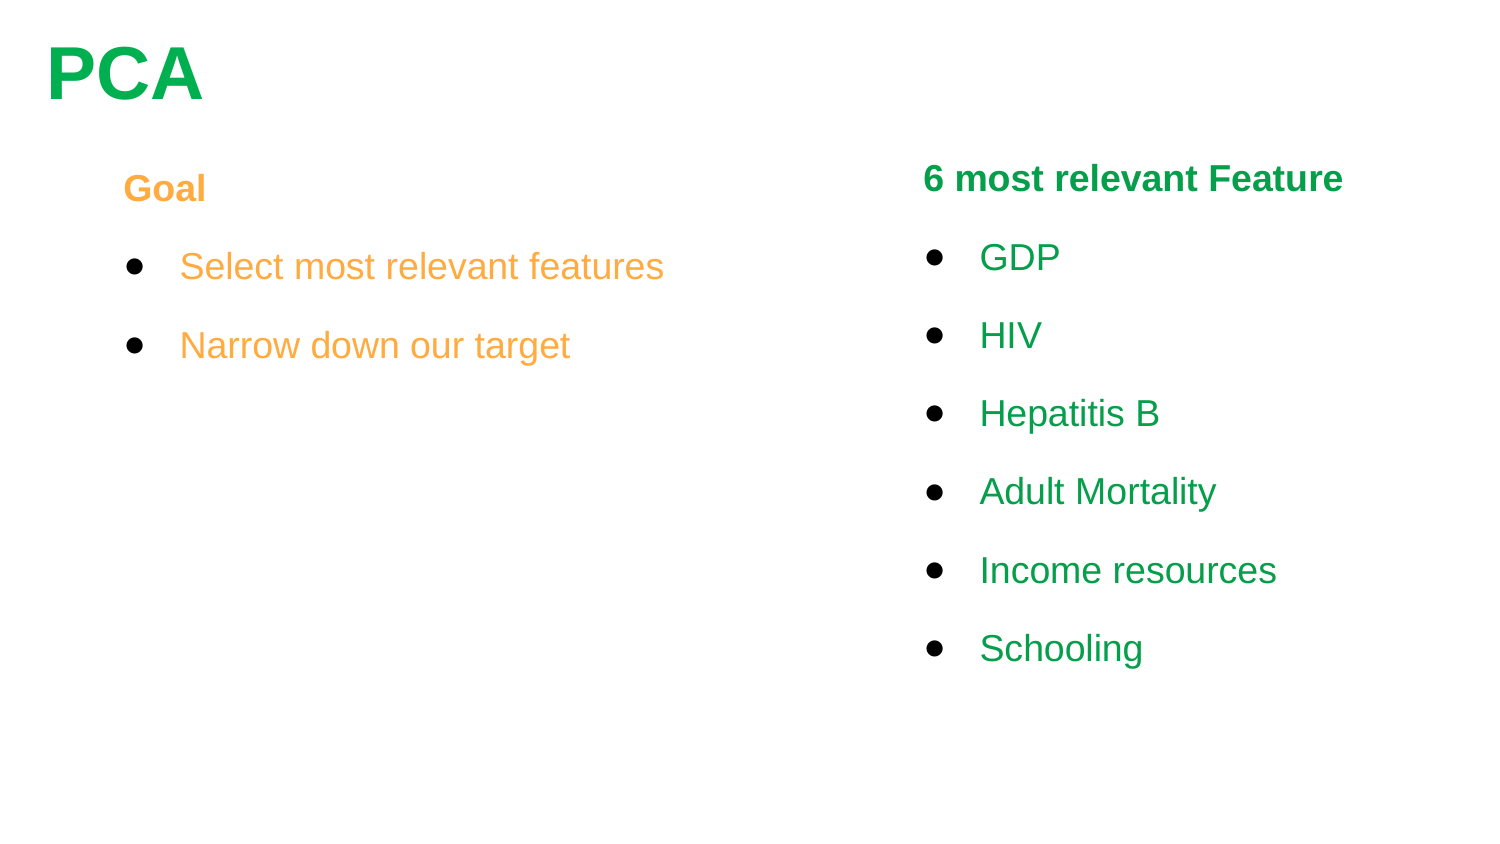

PCA
Goal
Select most relevant features
Narrow down our target
6 most relevant Feature
GDP
HIV
Hepatitis B
Adult Mortality
Income resources
Schooling